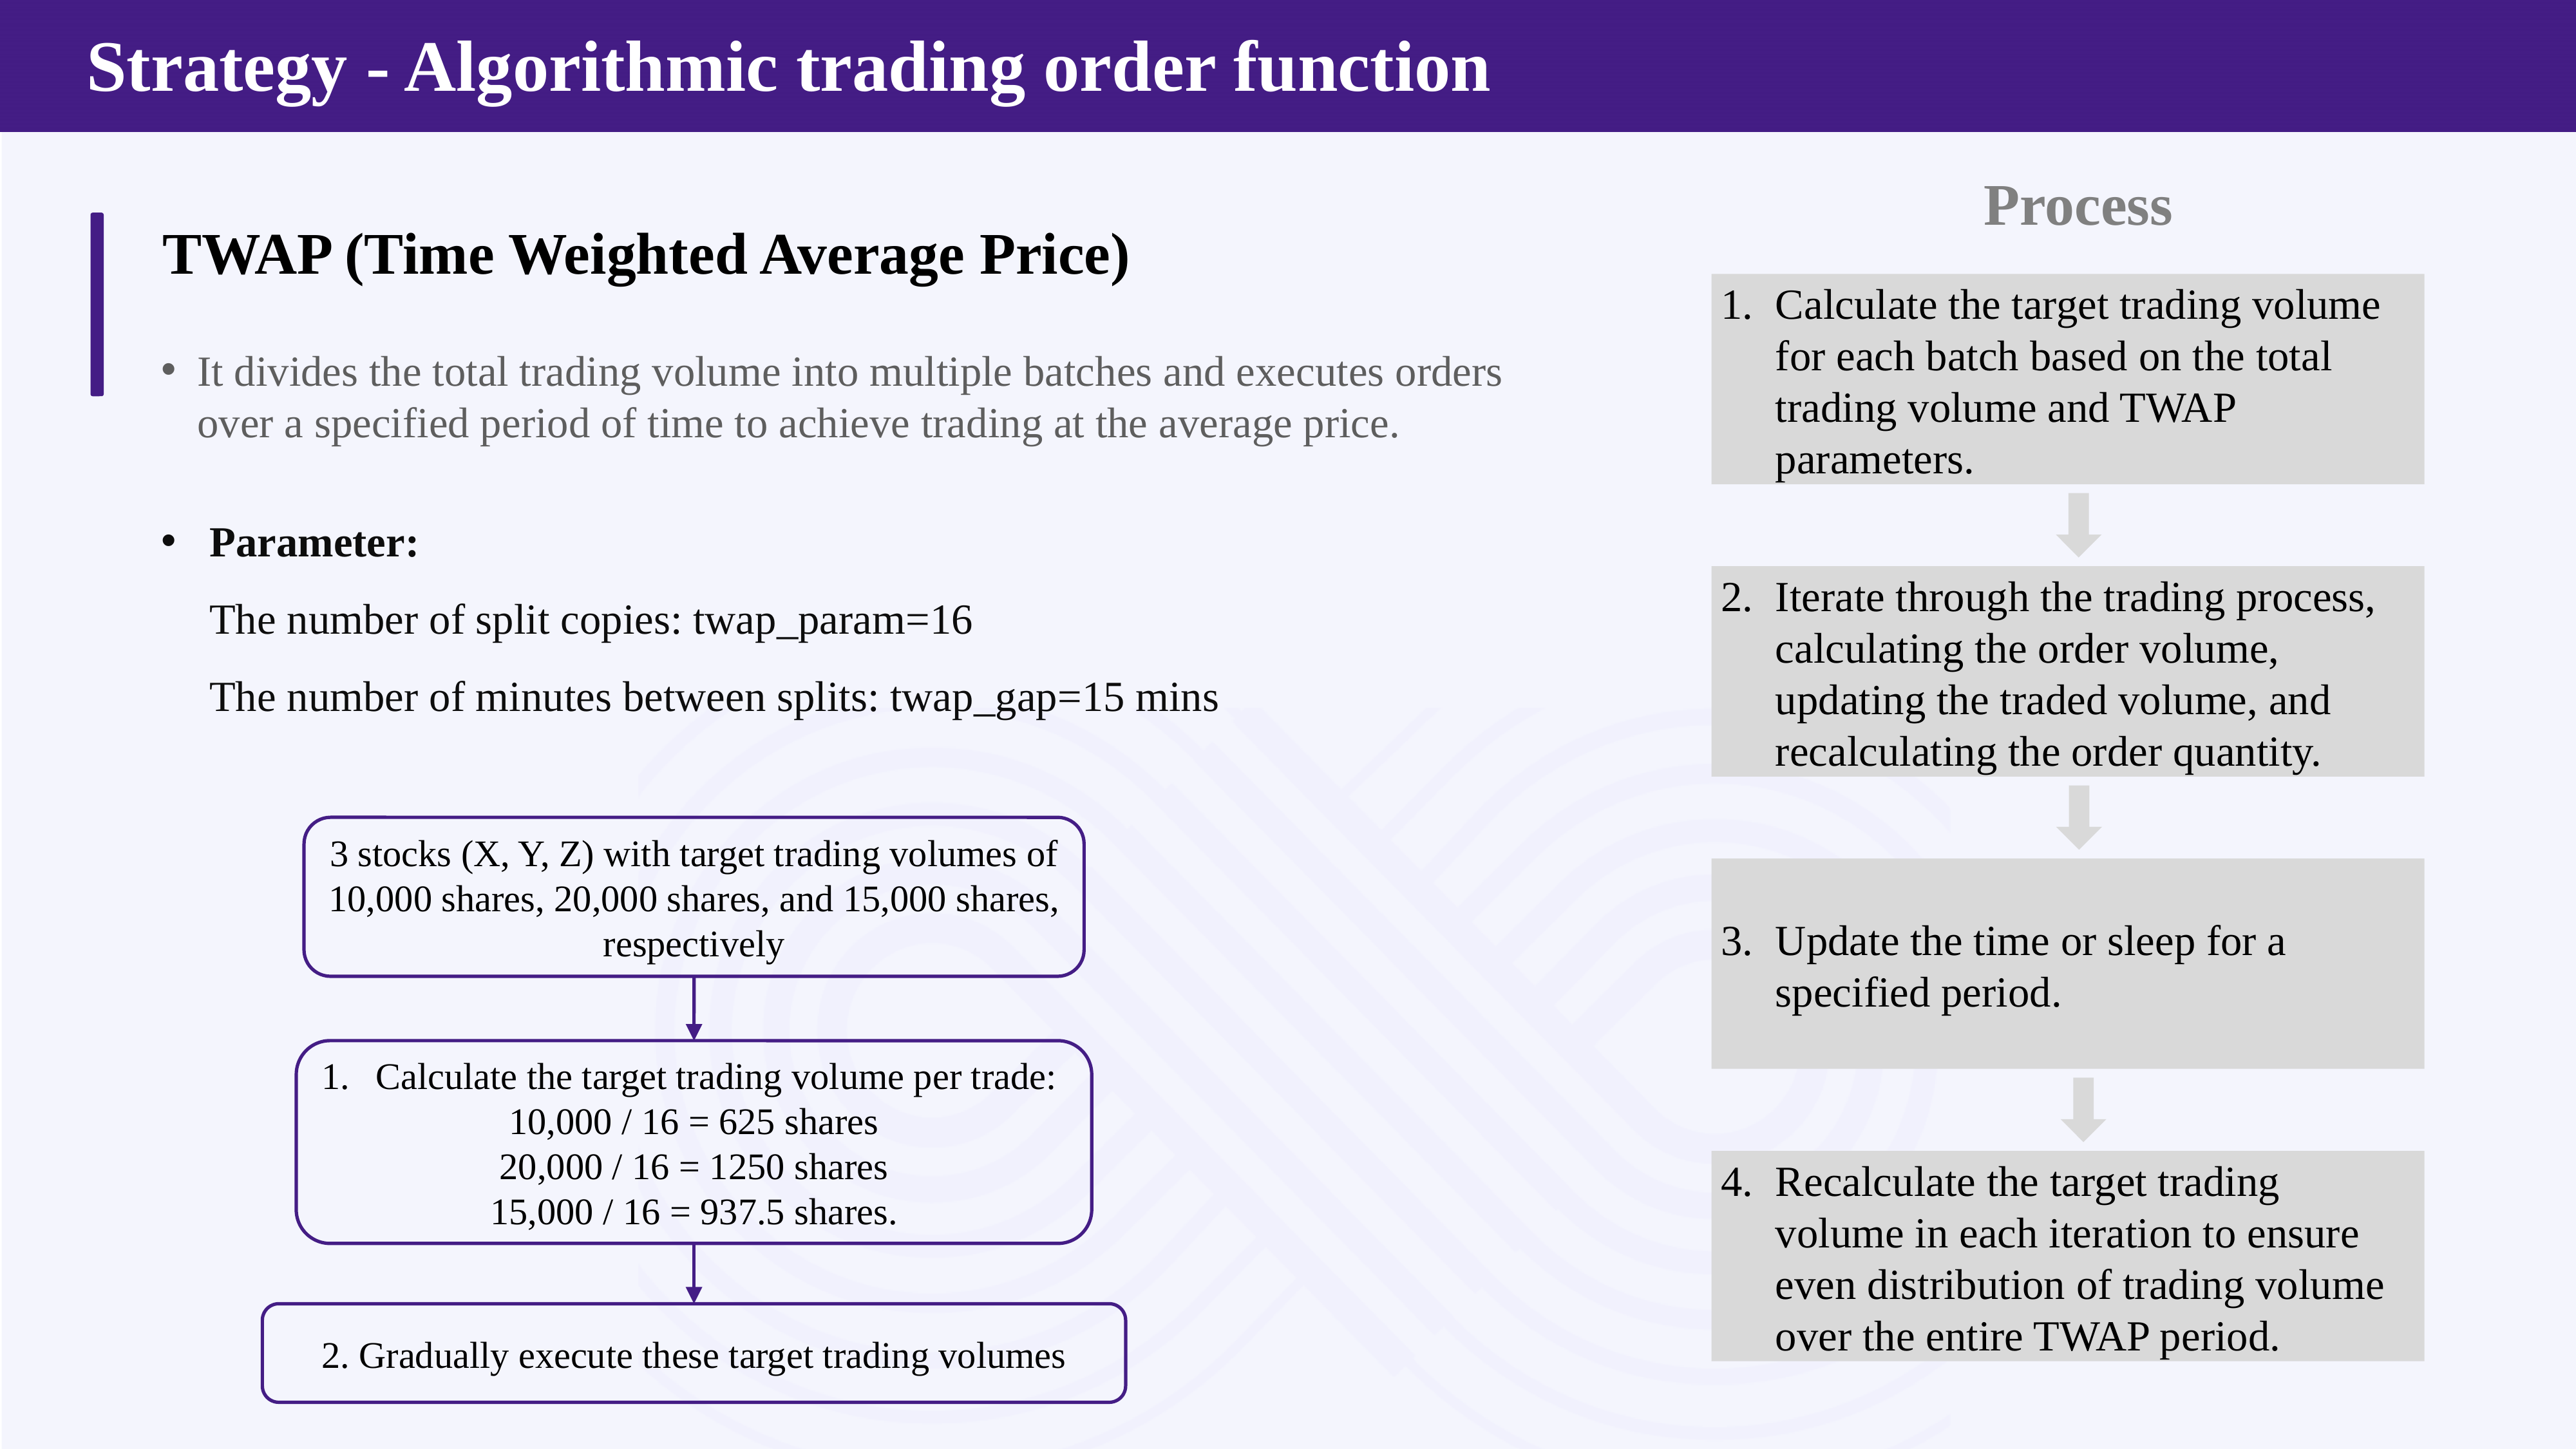

Strategy - Algorithmic trading order function
Process
TWAP (Time Weighted Average Price)

Calculate the target trading volume for each batch based on the total trading volume and TWAP parameters.
It divides the total trading volume into multiple batches and executes orders over a specified period of time to achieve trading at the average price.
Parameter:
The number of split copies: twap_param=16
The number of minutes between splits: twap_gap=15 mins

Iterate through the trading process, calculating the order volume, updating the traded volume, and recalculating the order quantity.

3 stocks (X, Y, Z) with target trading volumes of 10,000 shares, 20,000 shares, and 15,000 shares, respectively
Update the time or sleep for a specified period.
Calculate the target trading volume per trade:
10,000 / 16 = 625 shares
20,000 / 16 = 1250 shares
15,000 / 16 = 937.5 shares.

Recalculate the target trading volume in each iteration to ensure even distribution of trading volume over the entire TWAP period.
2. Gradually execute these target trading volumes